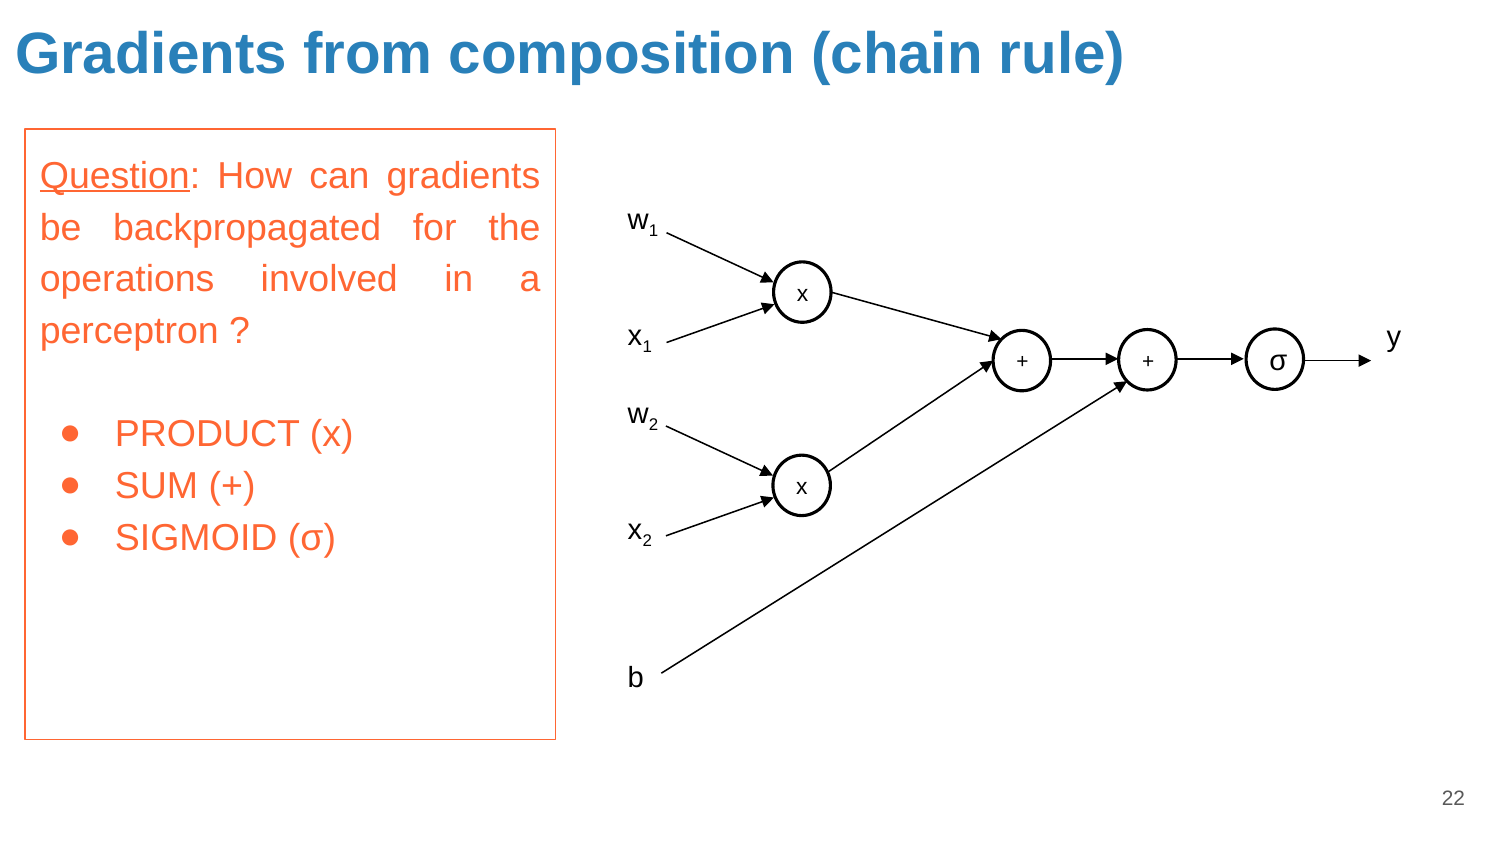

# Gradients from composition (chain rule)

Question: How can gradients be backpropagated for the operations involved in a perceptron ?

PRODUCT (x)
SUM (+)
SIGMOID (σ)
w1
x
x1
y
σ
+
+
w2
x
x2
b
22